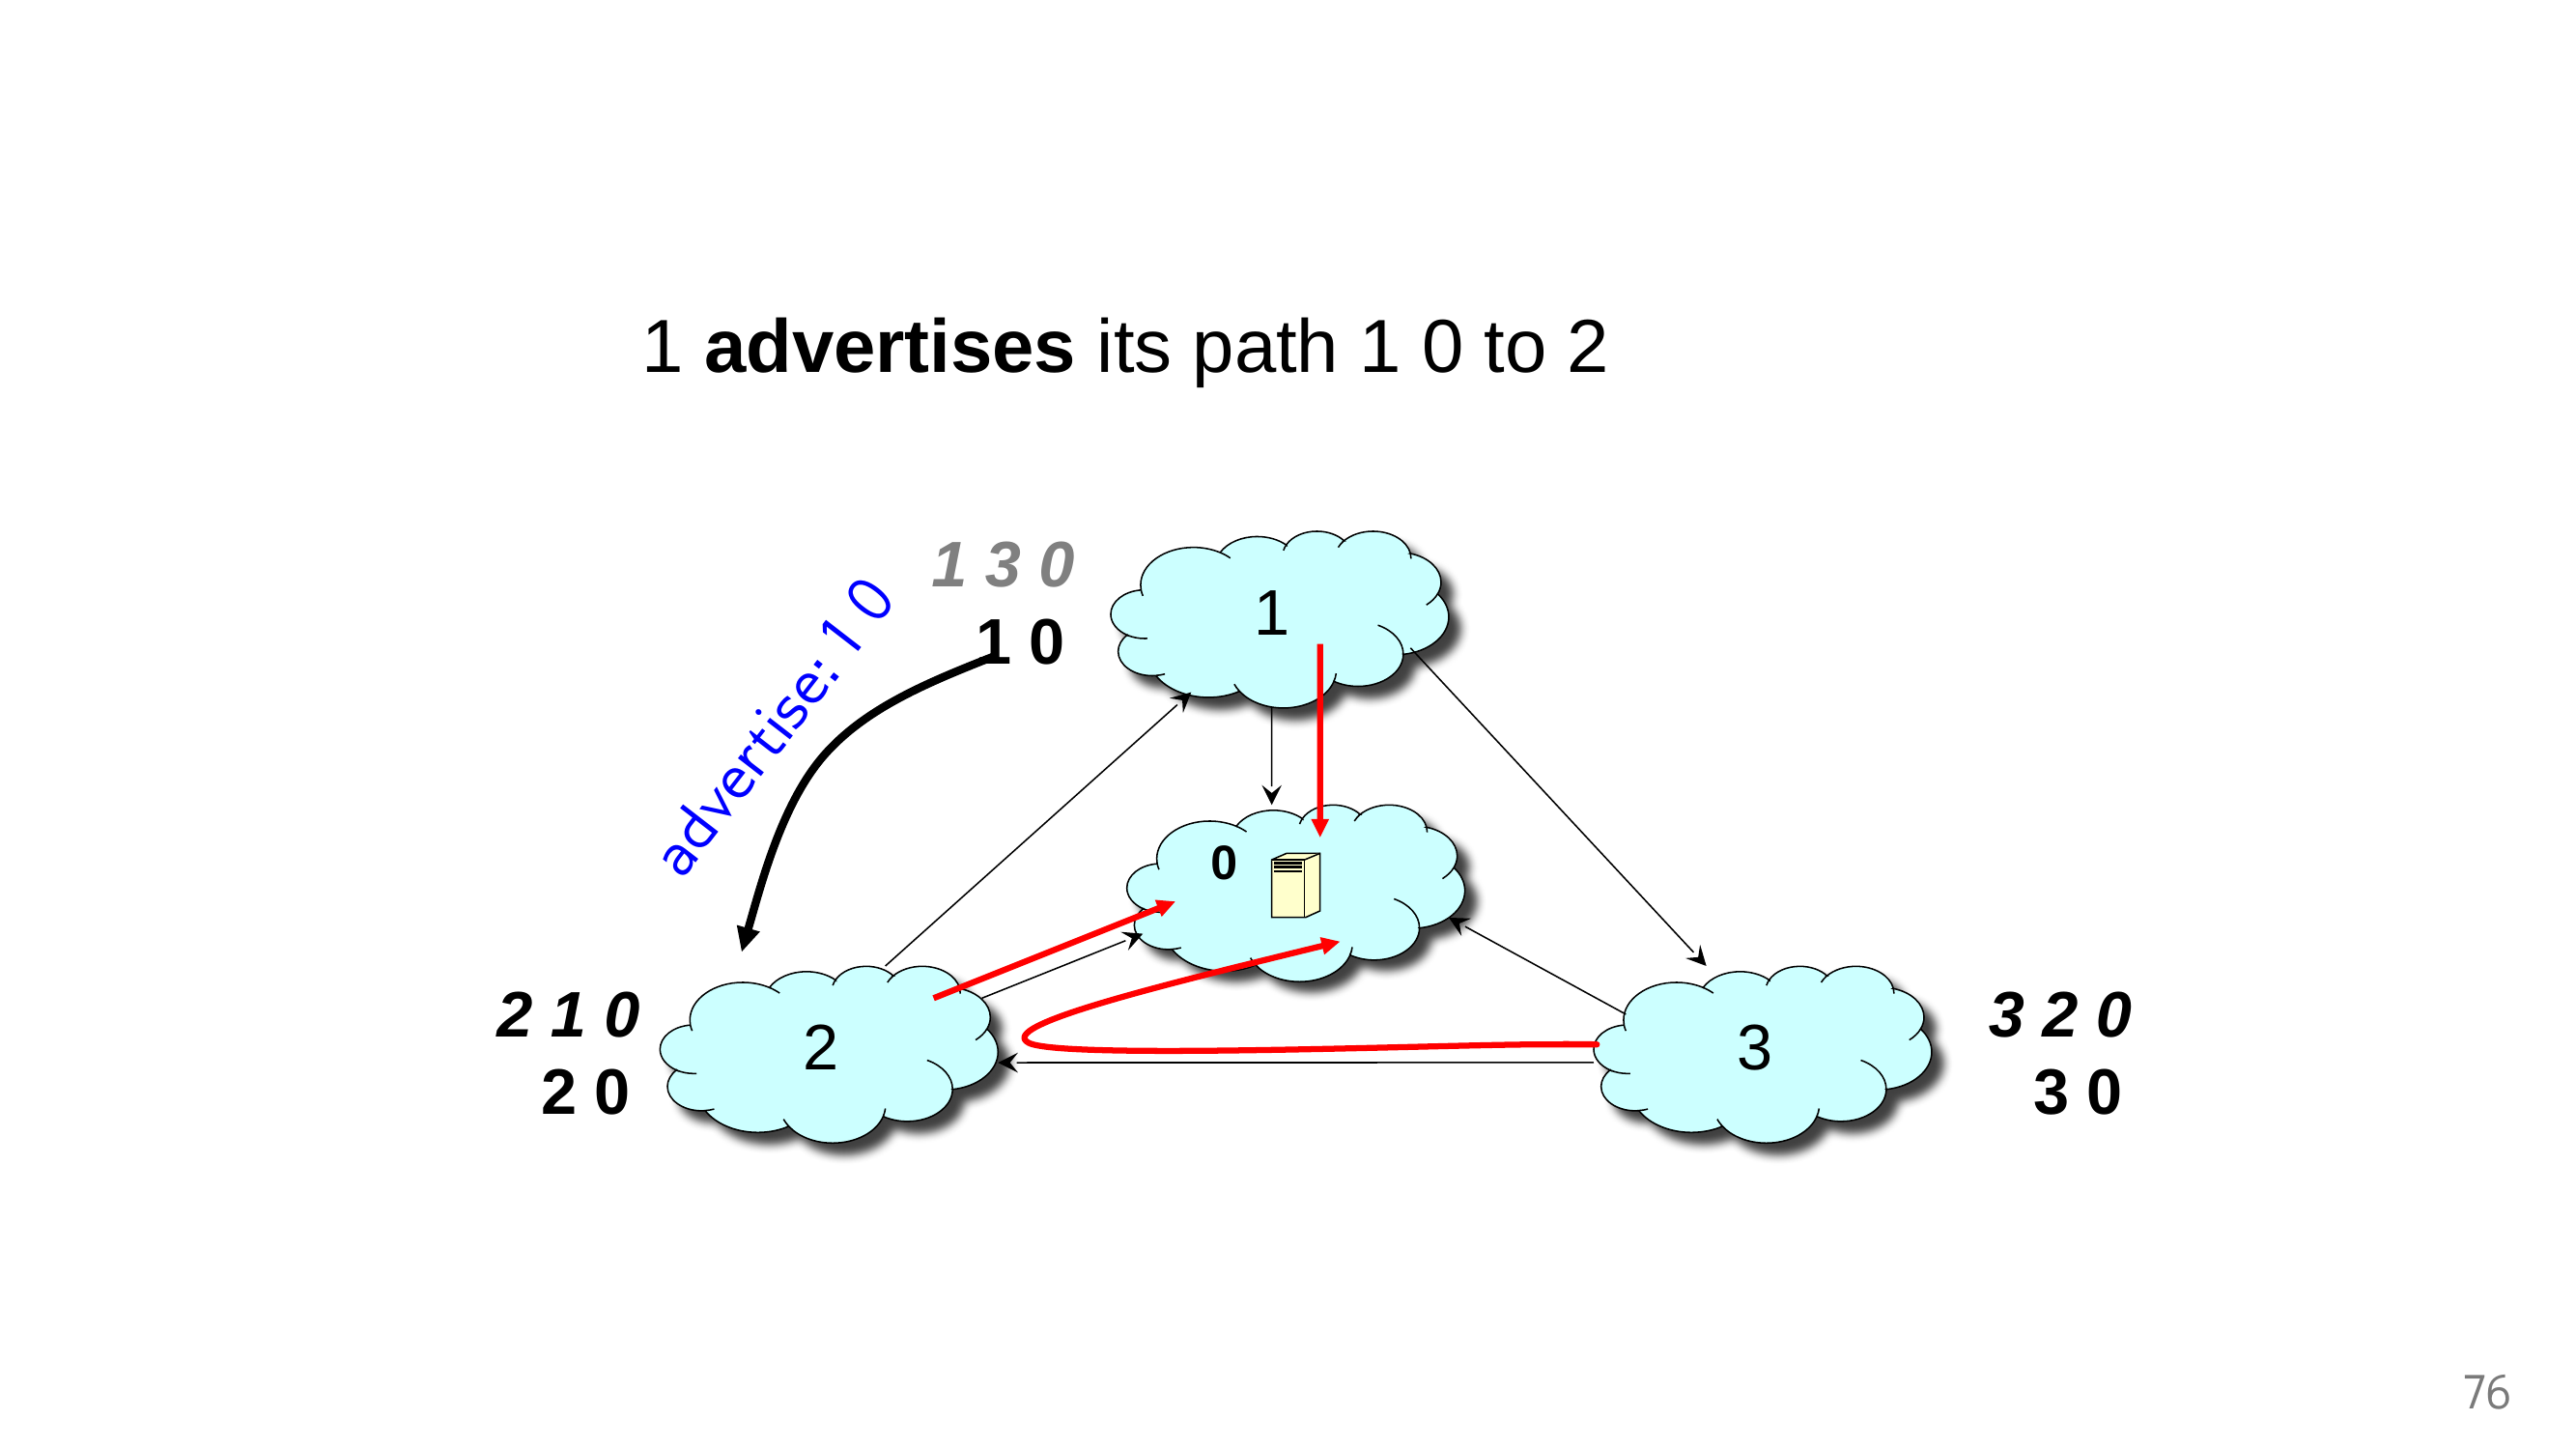

1 advertises its path 1 0 to 2
1 3 0
  1 0

1

2
3

advertise: 1 0

0

2 1 0
  2 0
3 2 0
  3 0
76